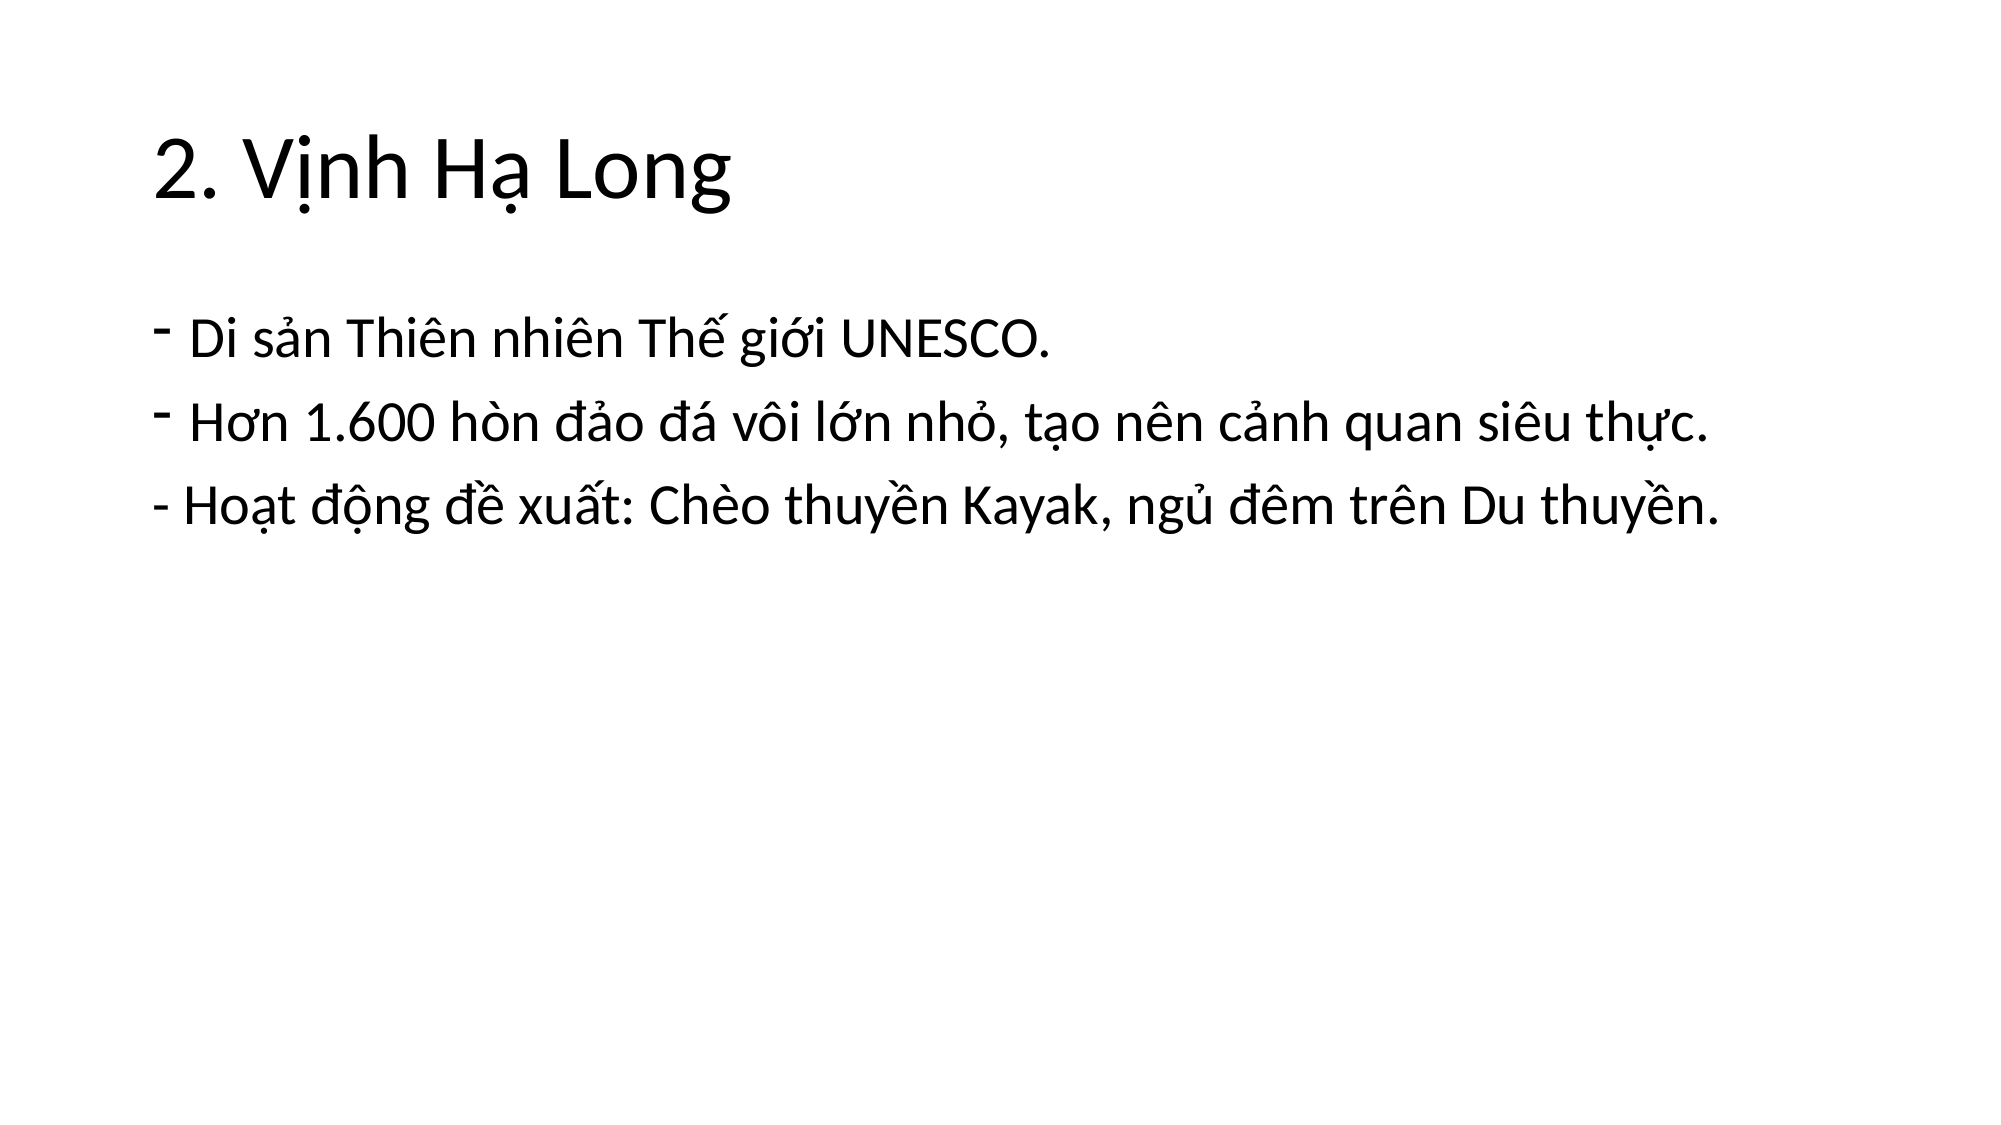

# 2. Vịnh Hạ Long
Di sản Thiên nhiên Thế giới UNESCO.
Hơn 1.600 hòn đảo đá vôi lớn nhỏ, tạo nên cảnh quan siêu thực.
- Hoạt động đề xuất: Chèo thuyền Kayak, ngủ đêm trên Du thuyền.